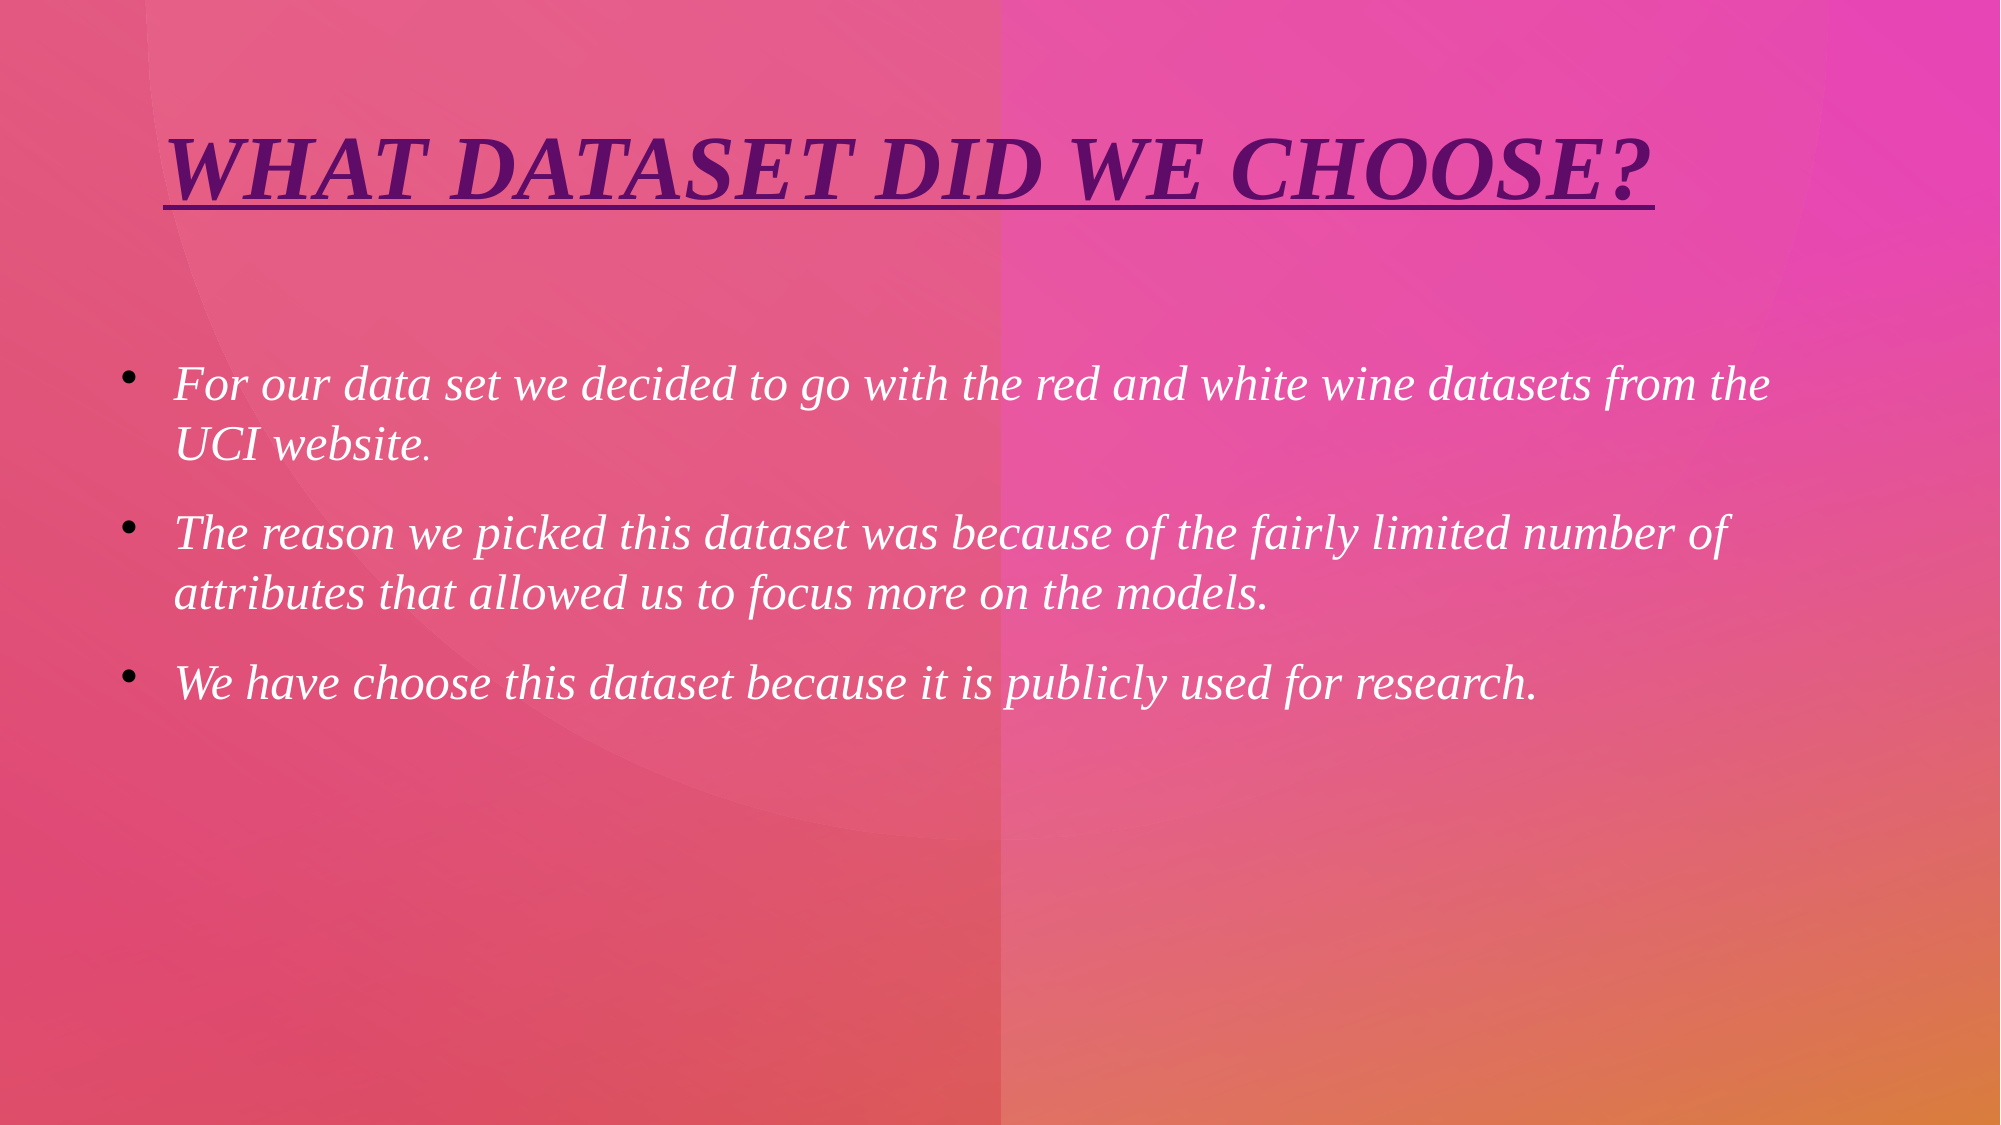

# What Dataset Did We Choose?
For our data set we decided to go with the red and white wine datasets from the UCI website.
The reason we picked this dataset was because of the fairly limited number of attributes that allowed us to focus more on the models.
We have choose this dataset because it is publicly used for research.